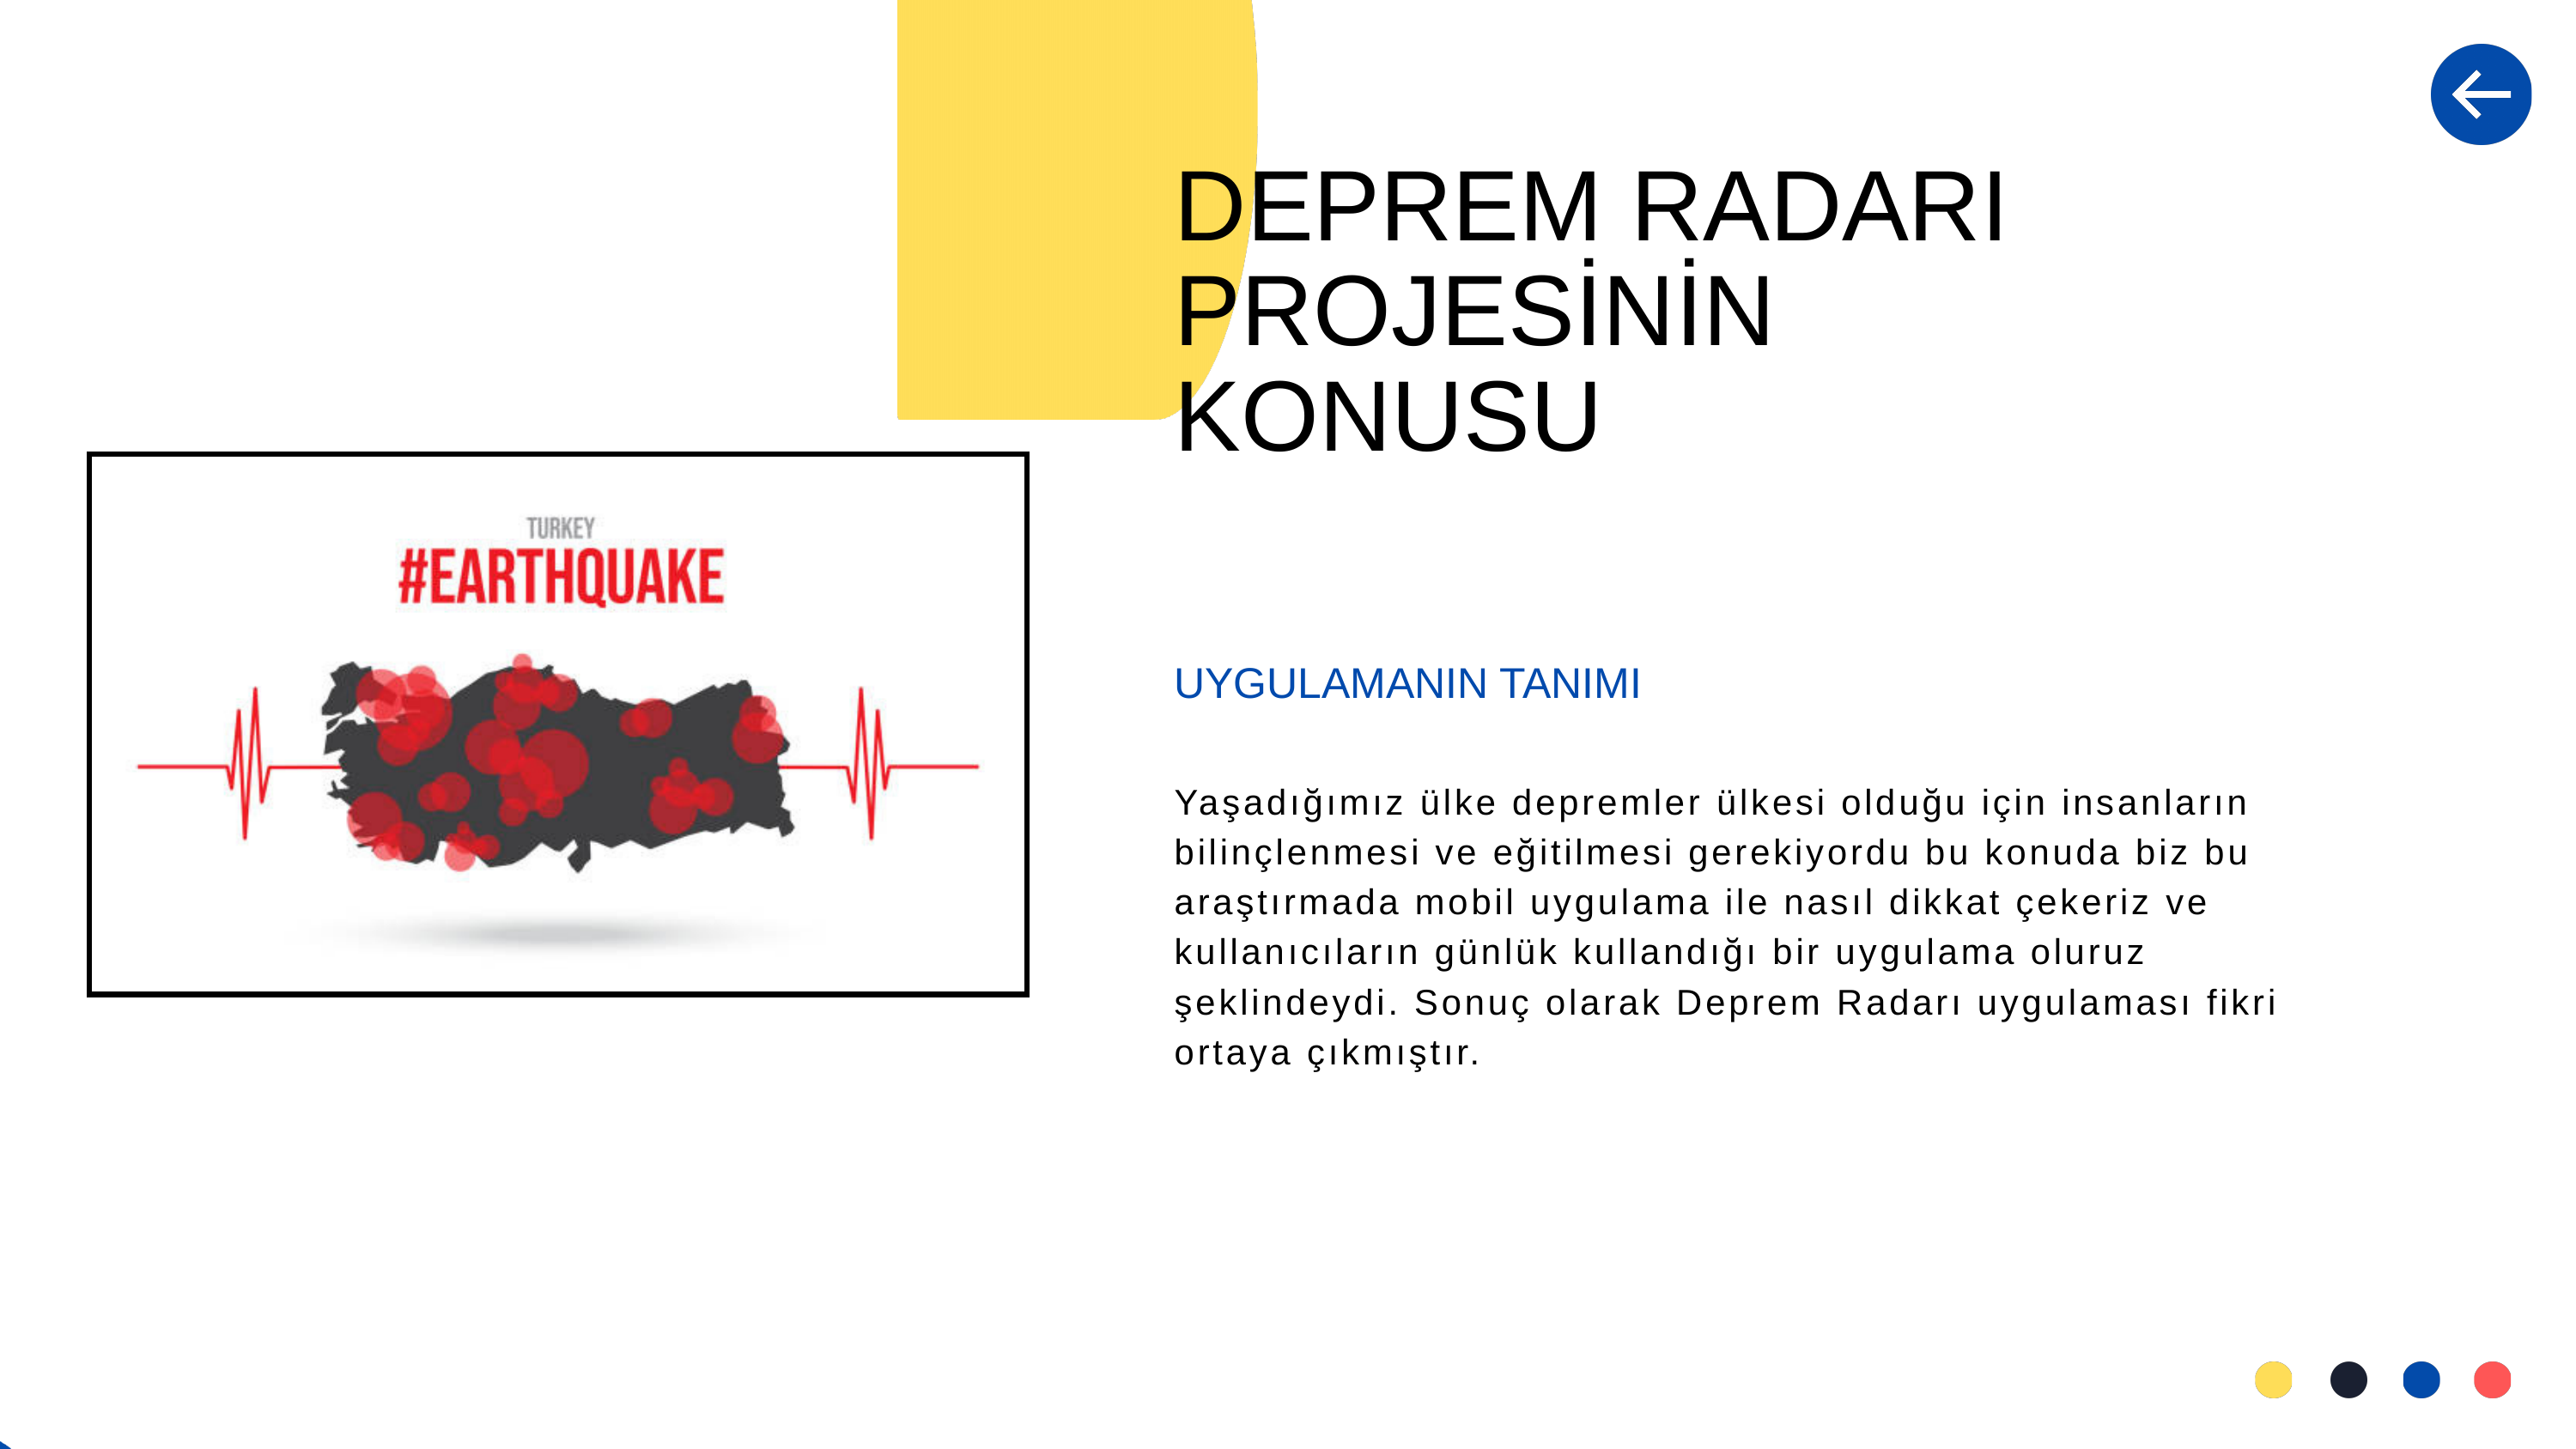

DEPREM RADARI PROJESİNİN KONUSU

UYGULAMANIN TANIMI
Yaşadığımız ülke depremler ülkesi olduğu için insanların bilinçlenmesi ve eğitilmesi gerekiyordu bu konuda biz bu araştırmada mobil uygulama ile nasıl dikkat çekeriz ve kullanıcıların günlük kullandığı bir uygulama oluruz şeklindeydi. Sonuç olarak Deprem Radarı uygulaması fikri ortaya çıkmıştır.